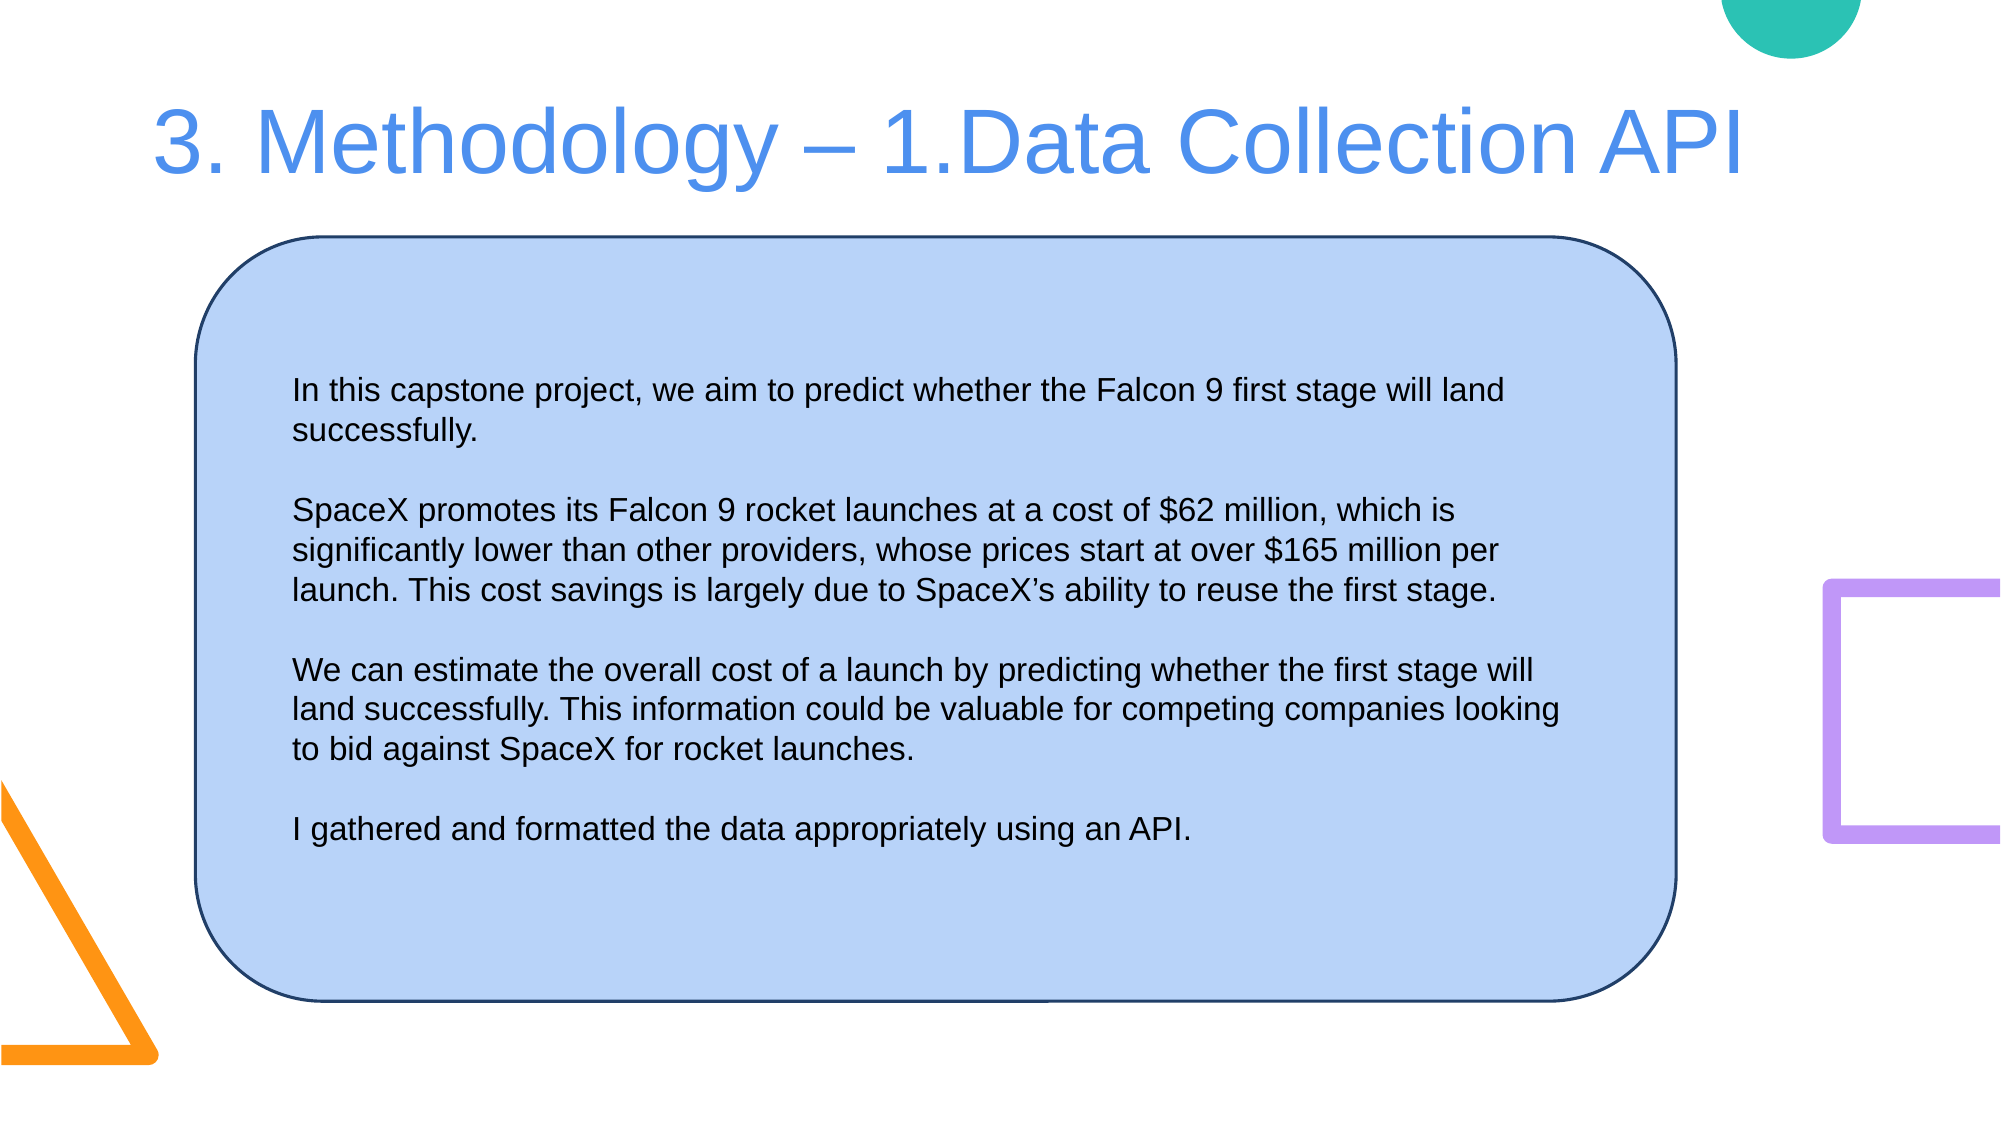

# 3. Methodology – 1.Data Collection API

In this capstone project, we aim to predict whether the Falcon 9 first stage will land successfully.

SpaceX promotes its Falcon 9 rocket launches at a cost of $62 million, which is significantly lower than other providers, whose prices start at over $165 million per launch. This cost savings is largely due to SpaceX’s ability to reuse the first stage.

We can estimate the overall cost of a launch by predicting whether the first stage will land successfully. This information could be valuable for competing companies looking to bid against SpaceX for rocket launches.

I gathered and formatted the data appropriately using an API.